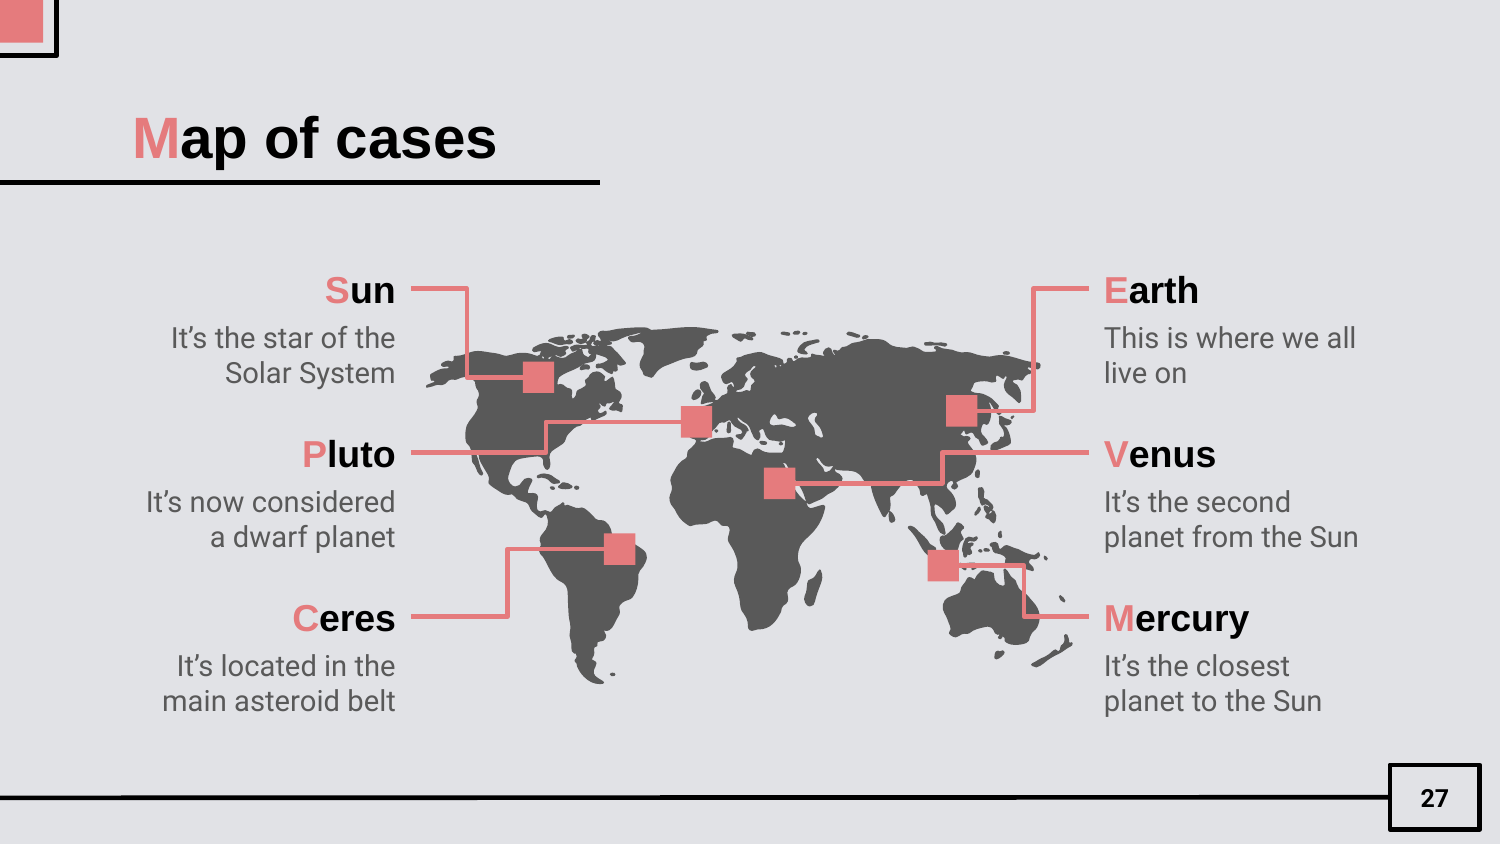

# Map of cases
Sun
Earth

It’s the star of the Solar System
This is where we all live on

Pluto
Venus

It’s now considered a dwarf planet
It’s the second planet from the Sun

Ceres
Mercury
It’s located in the main asteroid belt
It’s the closest planet to the Sun
27